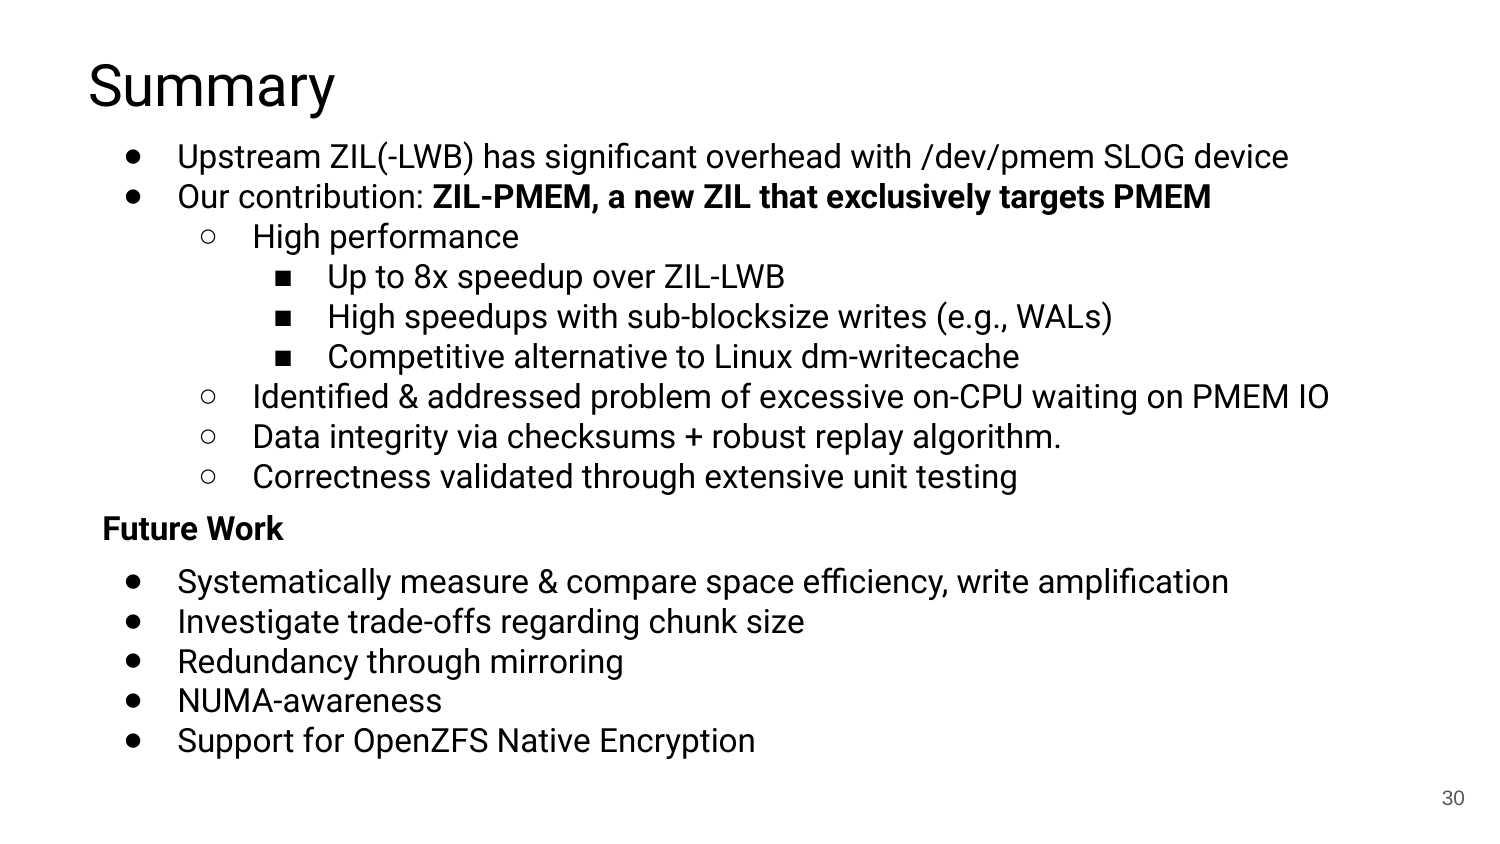

Summary
Upstream ZIL(-LWB) has significant overhead with /dev/pmem SLOG device
Our contribution: ZIL-PMEM, a new ZIL that exclusively targets PMEM
High performance
Up to 8x speedup over ZIL-LWB
High speedups with sub-blocksize writes (e.g., WALs)
Competitive alternative to Linux dm-writecache
Identified & addressed problem of excessive on-CPU waiting on PMEM IO
Data integrity via checksums + robust replay algorithm.
Correctness validated through extensive unit testing
Future Work
Systematically measure & compare space efficiency, write amplification
Investigate trade-offs regarding chunk size
Redundancy through mirroring
NUMA-awareness
Support for OpenZFS Native Encryption
30